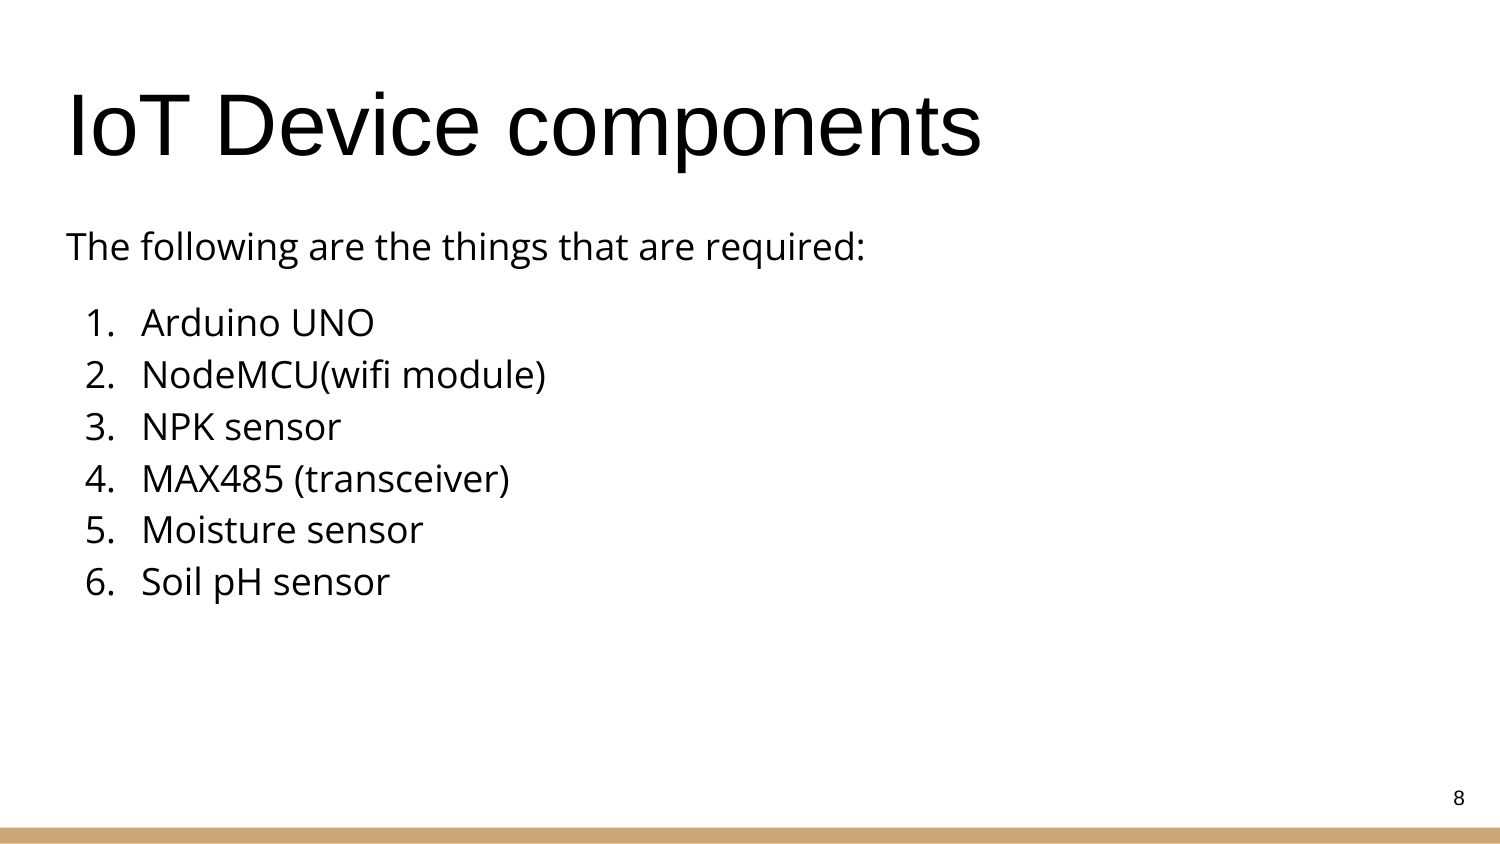

# IoT Device components
The following are the things that are required:
Arduino UNO
NodeMCU(wifi module)
NPK sensor
MAX485 (transceiver)
Moisture sensor
Soil pH sensor
8